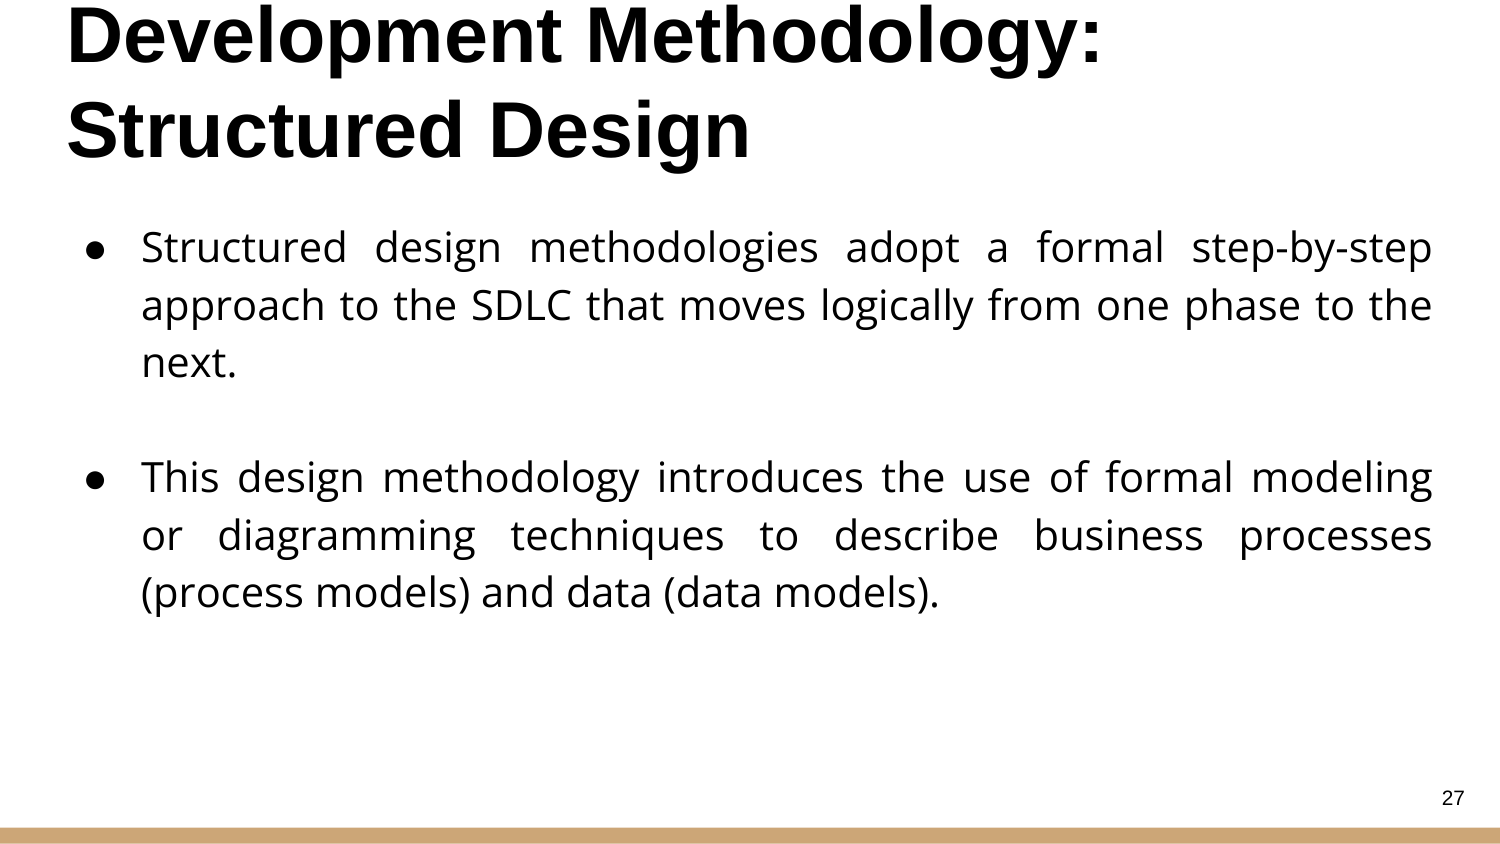

# Category I of the System Development Methodology:
Structured Design
Structured design methodologies adopt a formal step-by-step approach to the SDLC that moves logically from one phase to the next.

This design methodology introduces the use of formal modeling or diagramming techniques to describe business processes (process models) and data (data models).

27